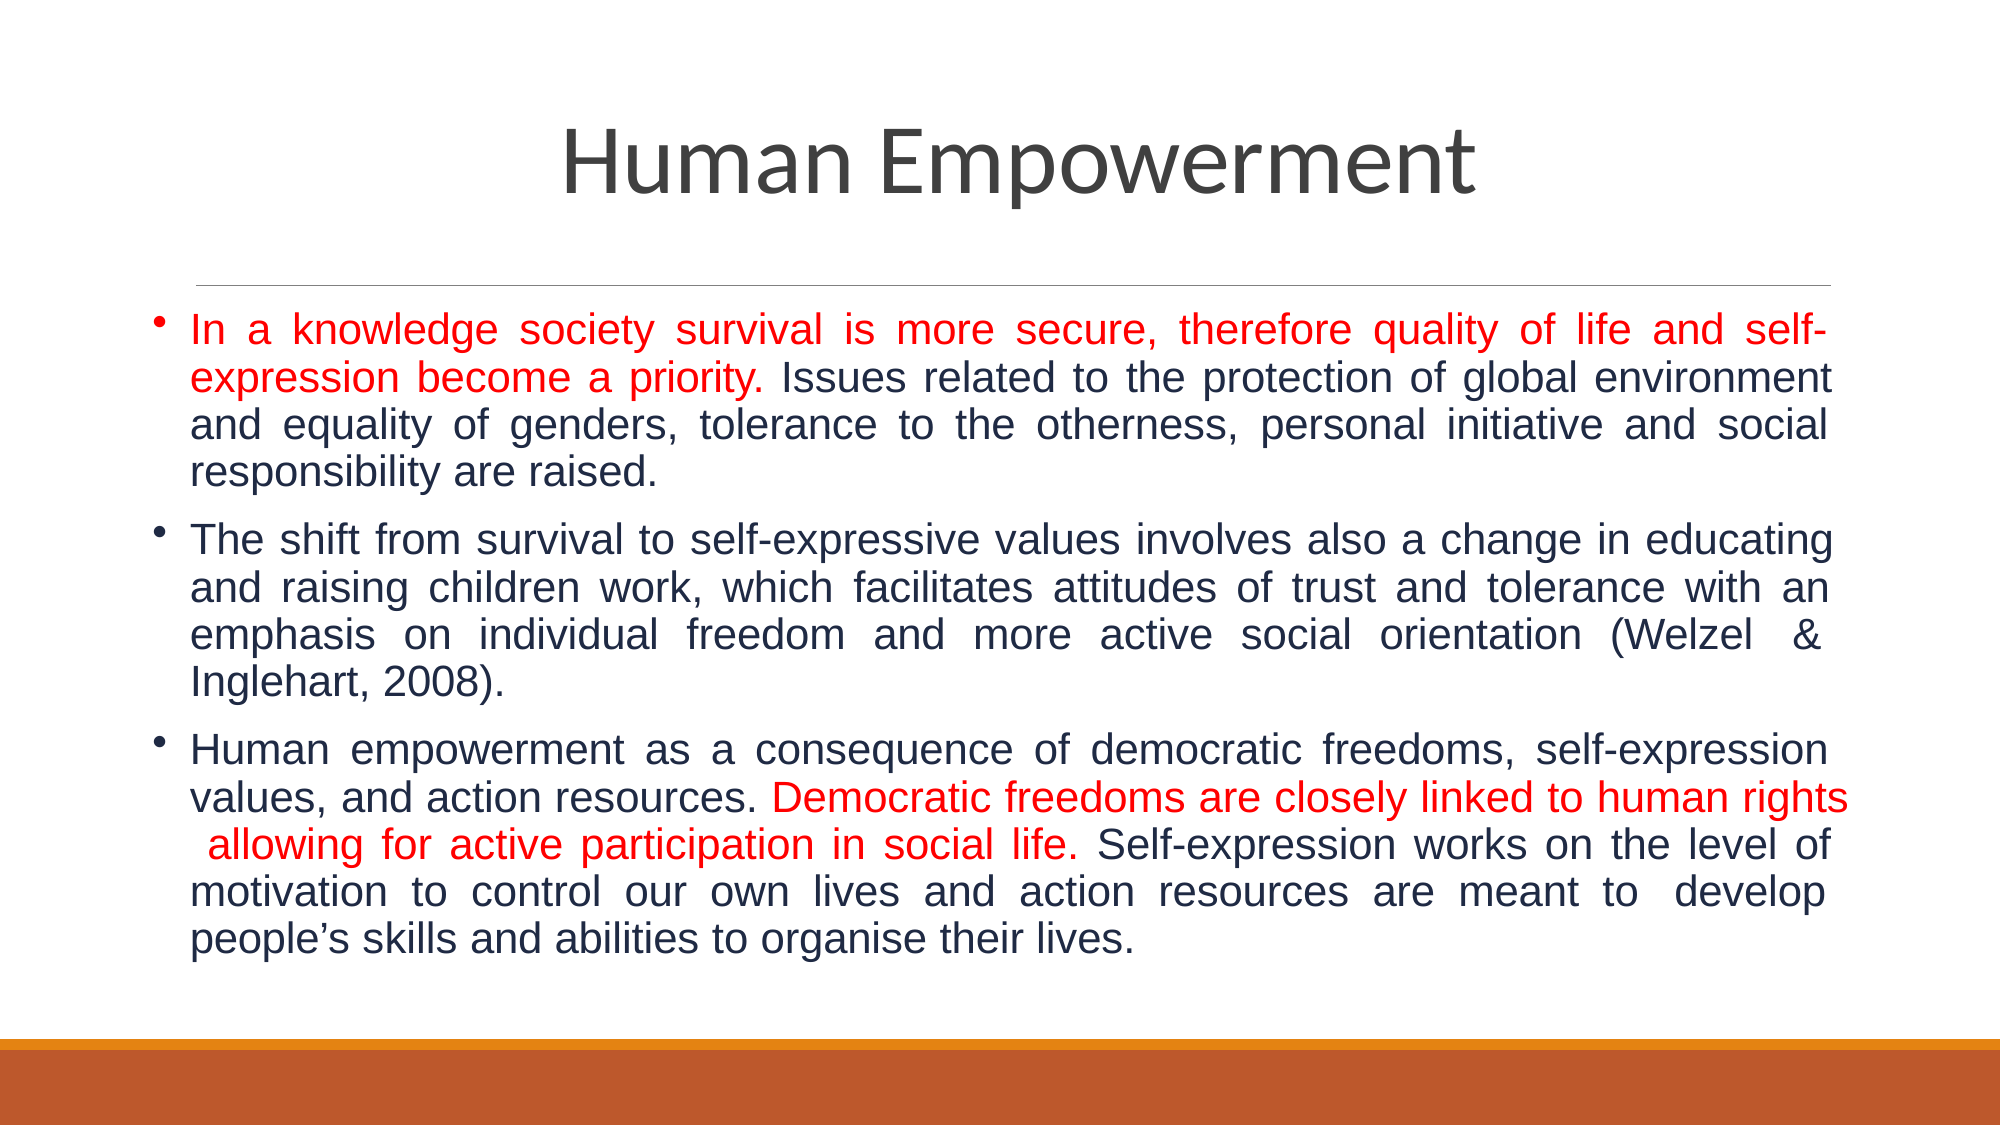

# Human Empowerment
In a knowledge society survival is more secure, therefore quality of life and self-  expression become a priority. Issues related to the protection of global environment  and equality of genders, tolerance to the otherness, personal initiative and social  responsibility are raised.
The shift from survival to self-expressive values involves also a change in educating  and raising children work, which facilitates attitudes of trust and tolerance with an  emphasis on individual freedom and more active social orientation (Welzel &  Inglehart, 2008).
Human empowerment as a consequence of democratic freedoms, self-expression  values, and action resources. Democratic freedoms are closely linked to human rights  allowing for active participation in social life. Self-expression works on the level of  motivation to control our own lives and action resources are meant to develop  people’s skills and abilities to organise their lives.